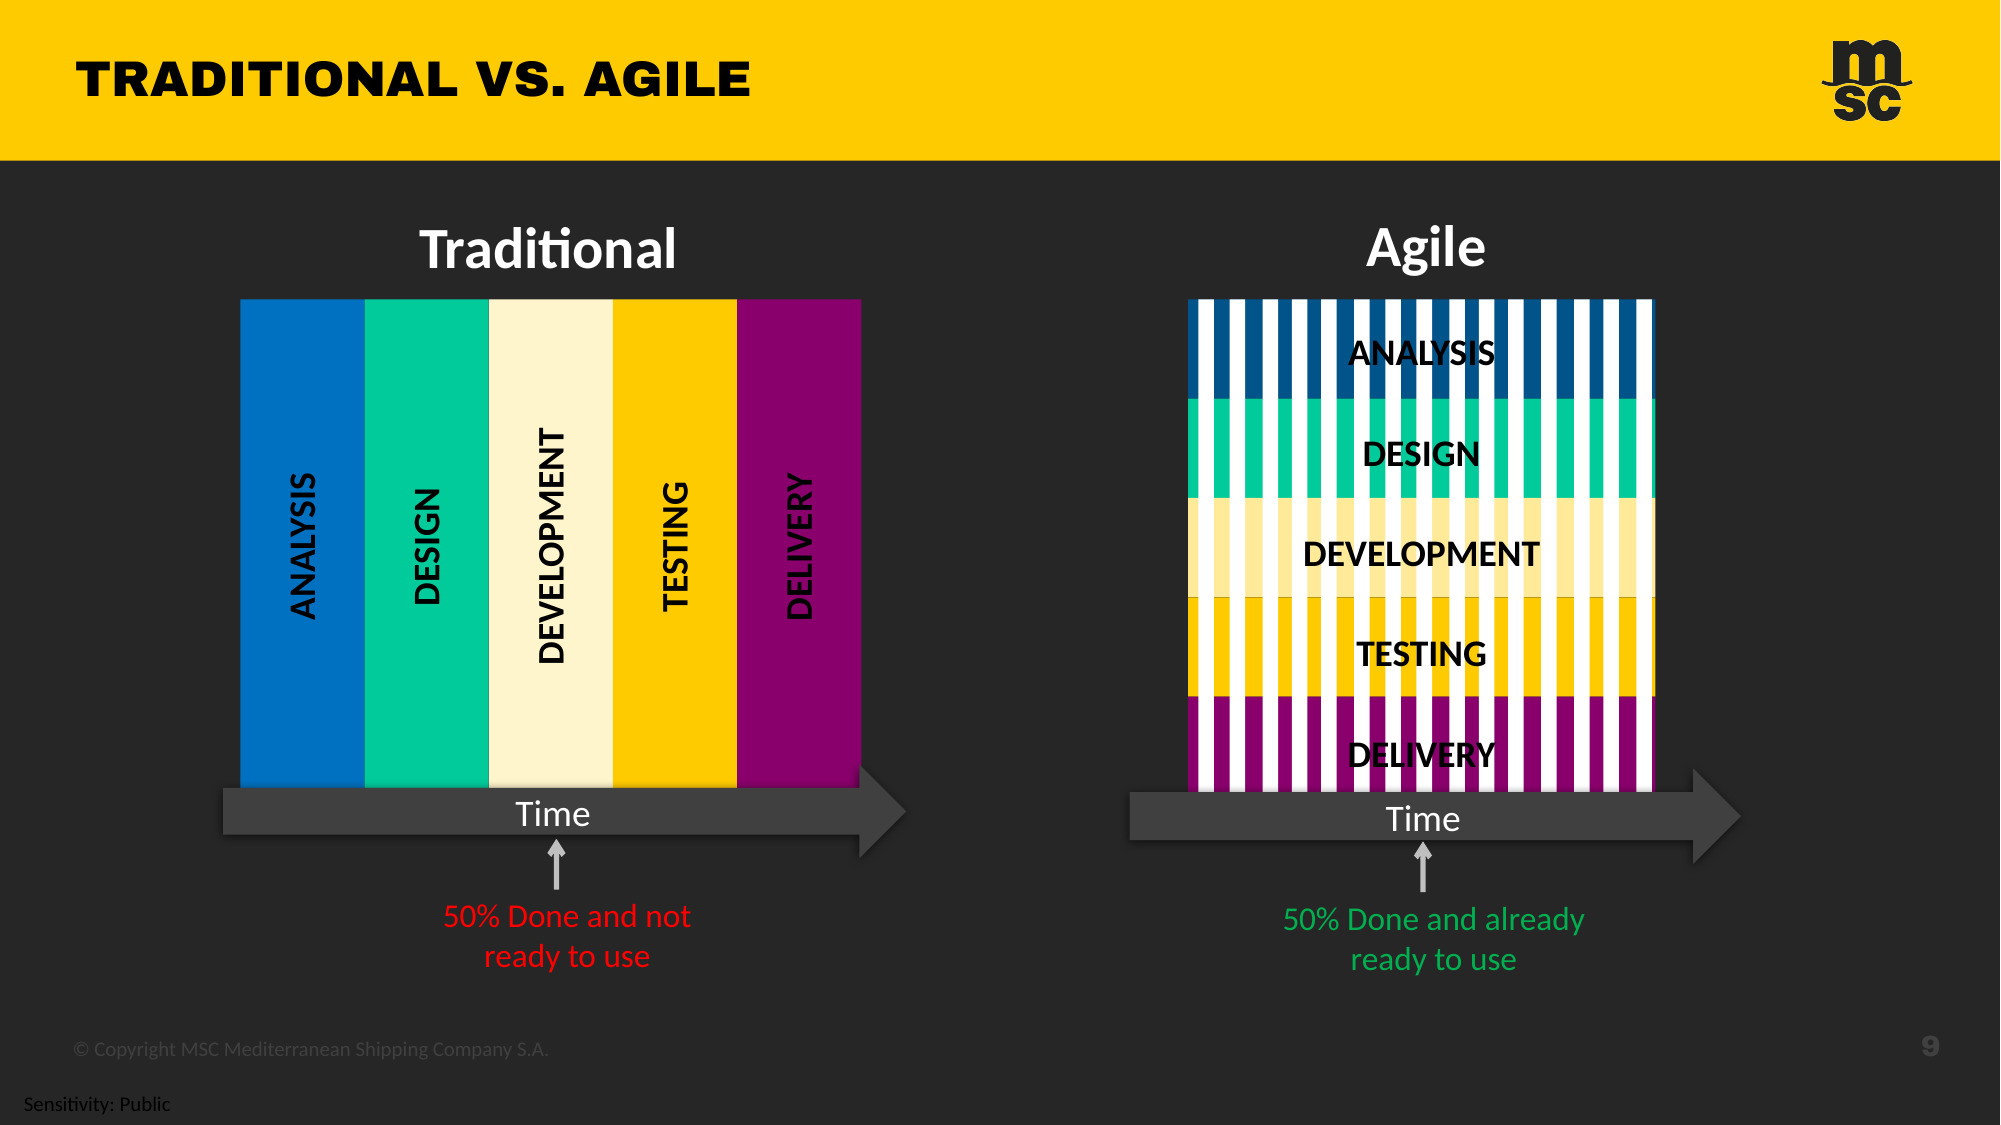

# Traditional vs. Agile
Agile
Traditional

ANALYSIS
DESIGN
DEVELOPMENT
TESTING
DELIVERY

ANALYSIS
DESIGN
DEVELOPMENT
TESTING
DELIVERY
Time
Time
50% Done and not ready to use
50% Done and already ready to use
9
© Copyright MSC Mediterranean Shipping Company S.A.